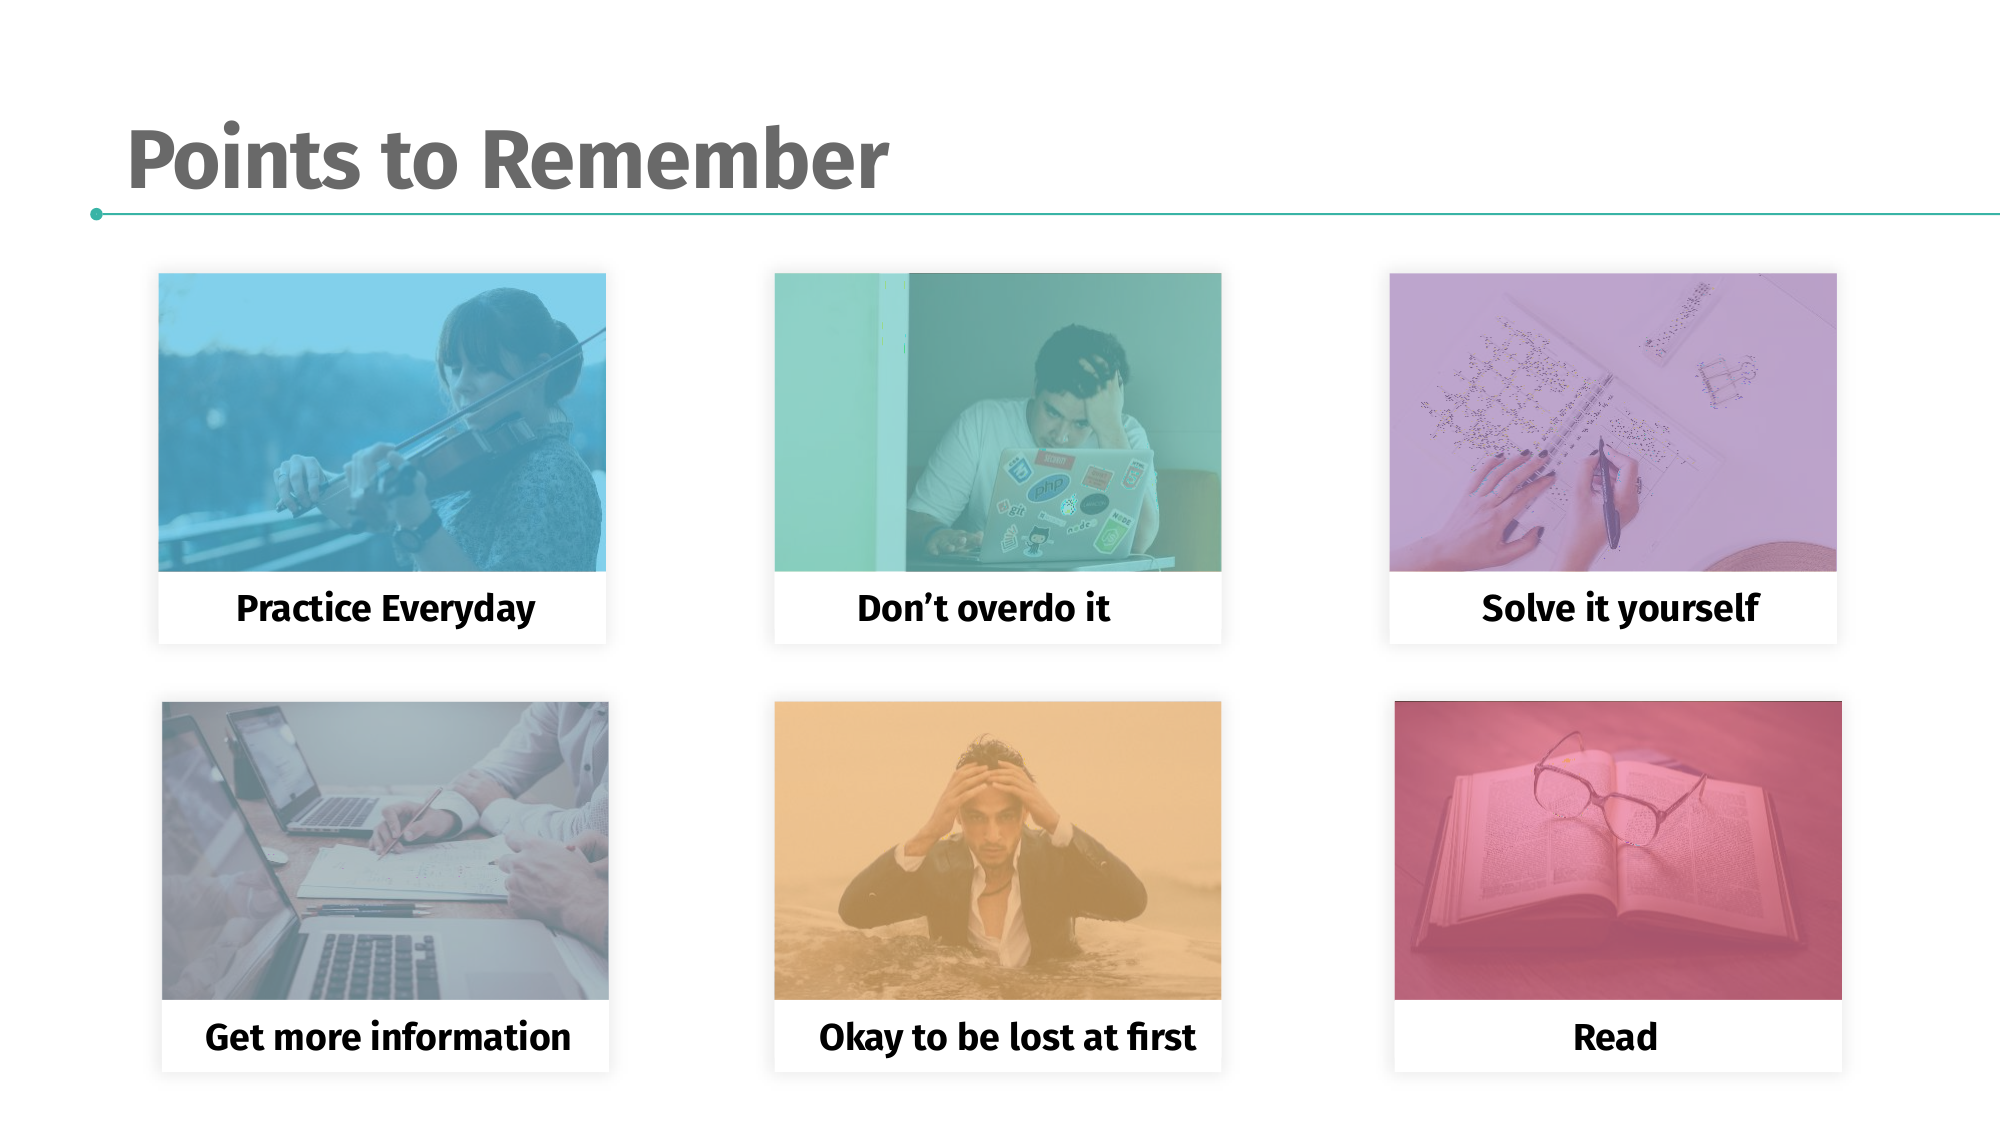

# Points to Remember

Practice Everyday
Don’t overdo it
Solve it yourself

Get more information
Okay to be lost at first
Read